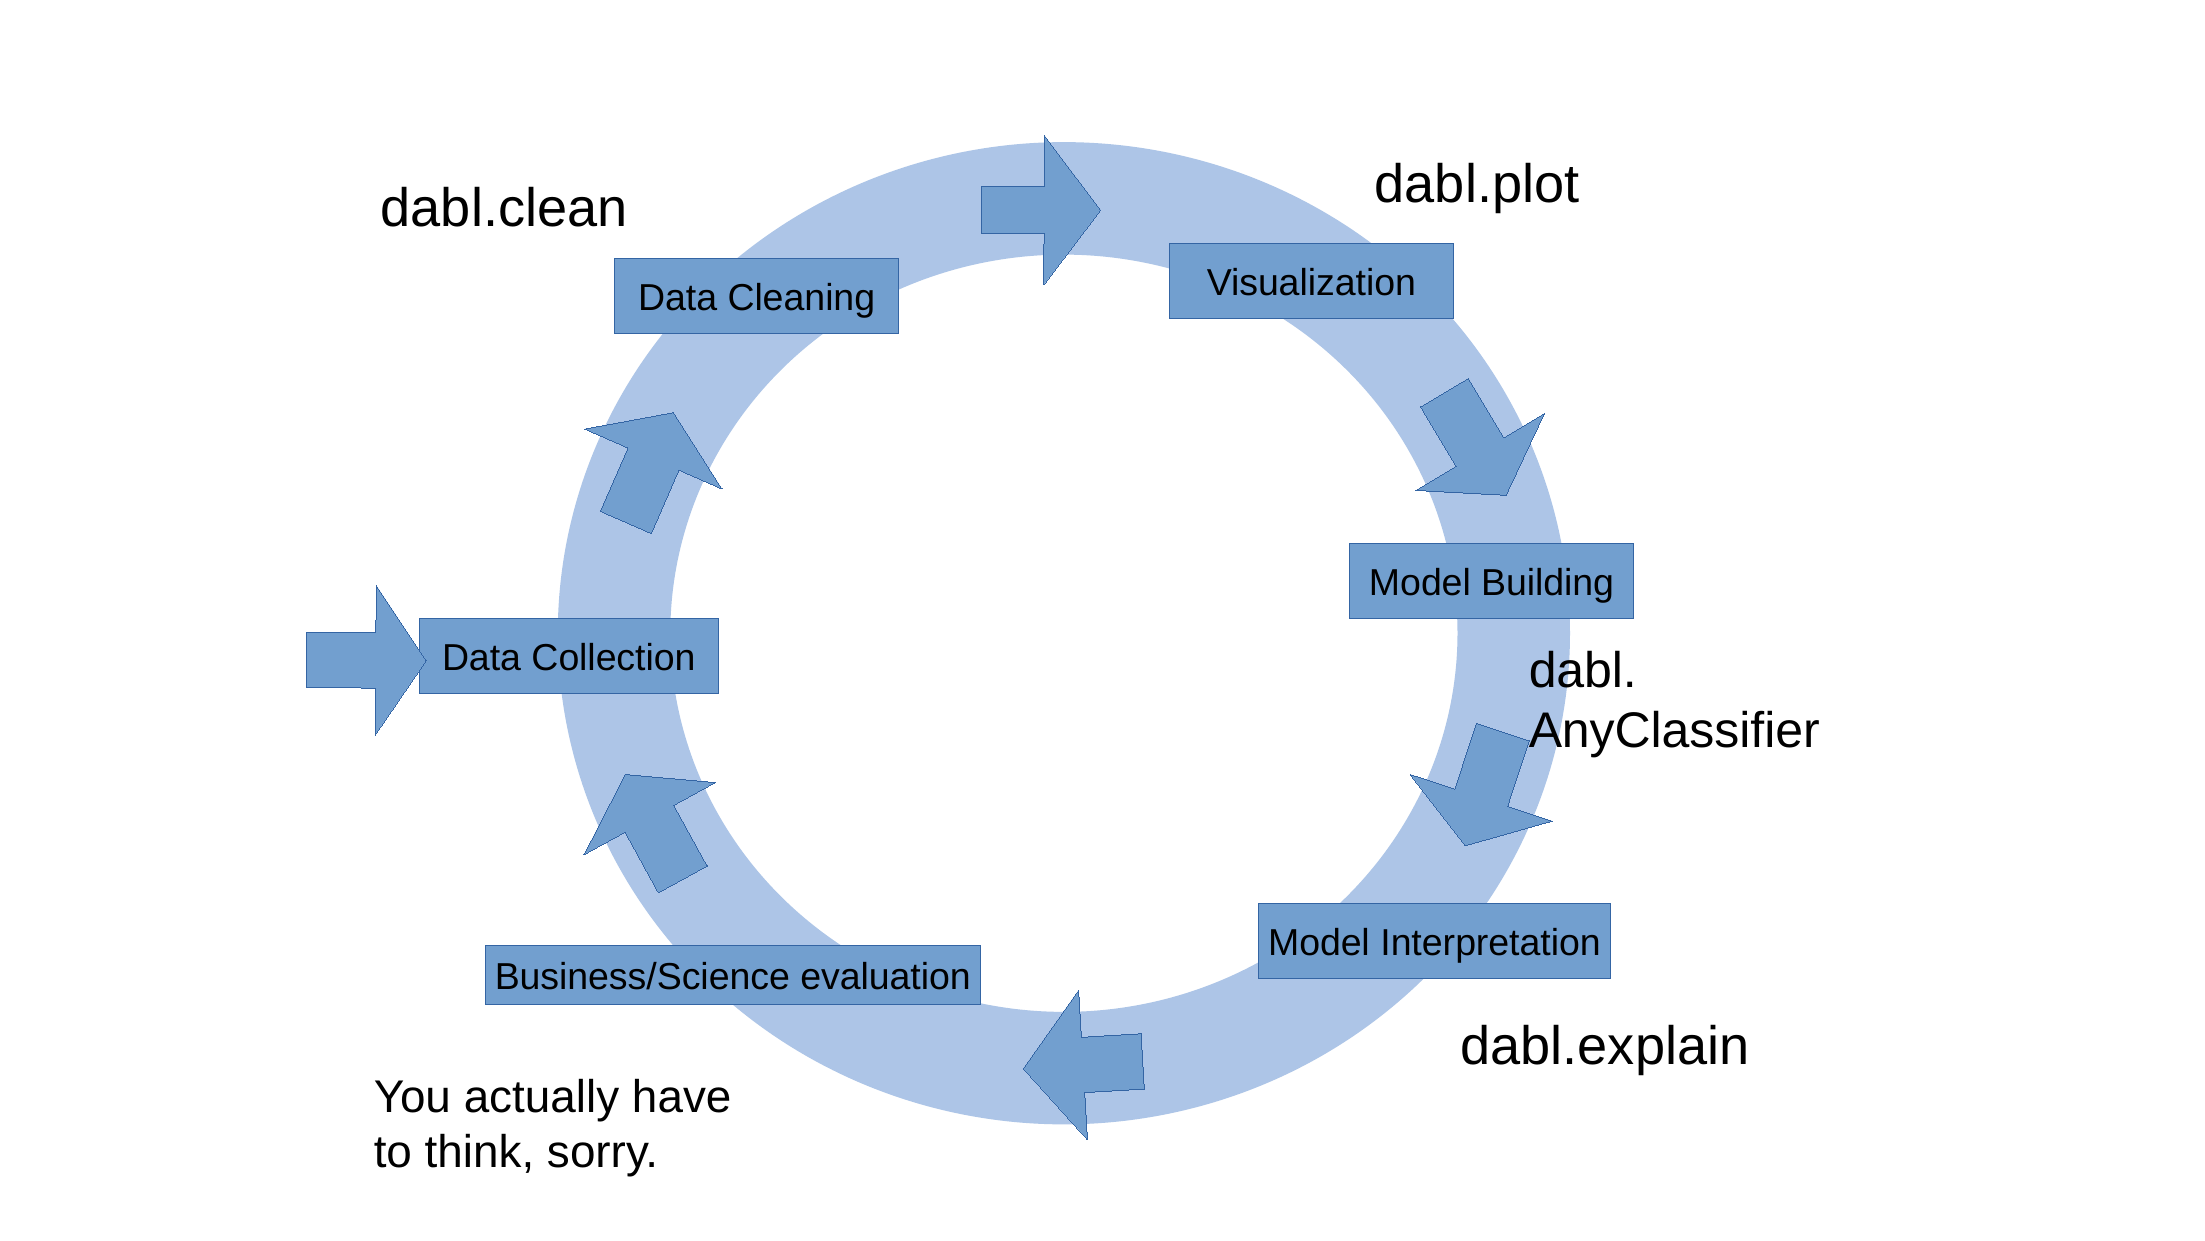

dabl.plot

dabl.clean

Visualization
Data Cleaning

Model Building

Data Collection
dabl.
AnyClassifier

Model Interpretation
Business/Science evaluation
dabl.explain

You actually have to think, sorry.